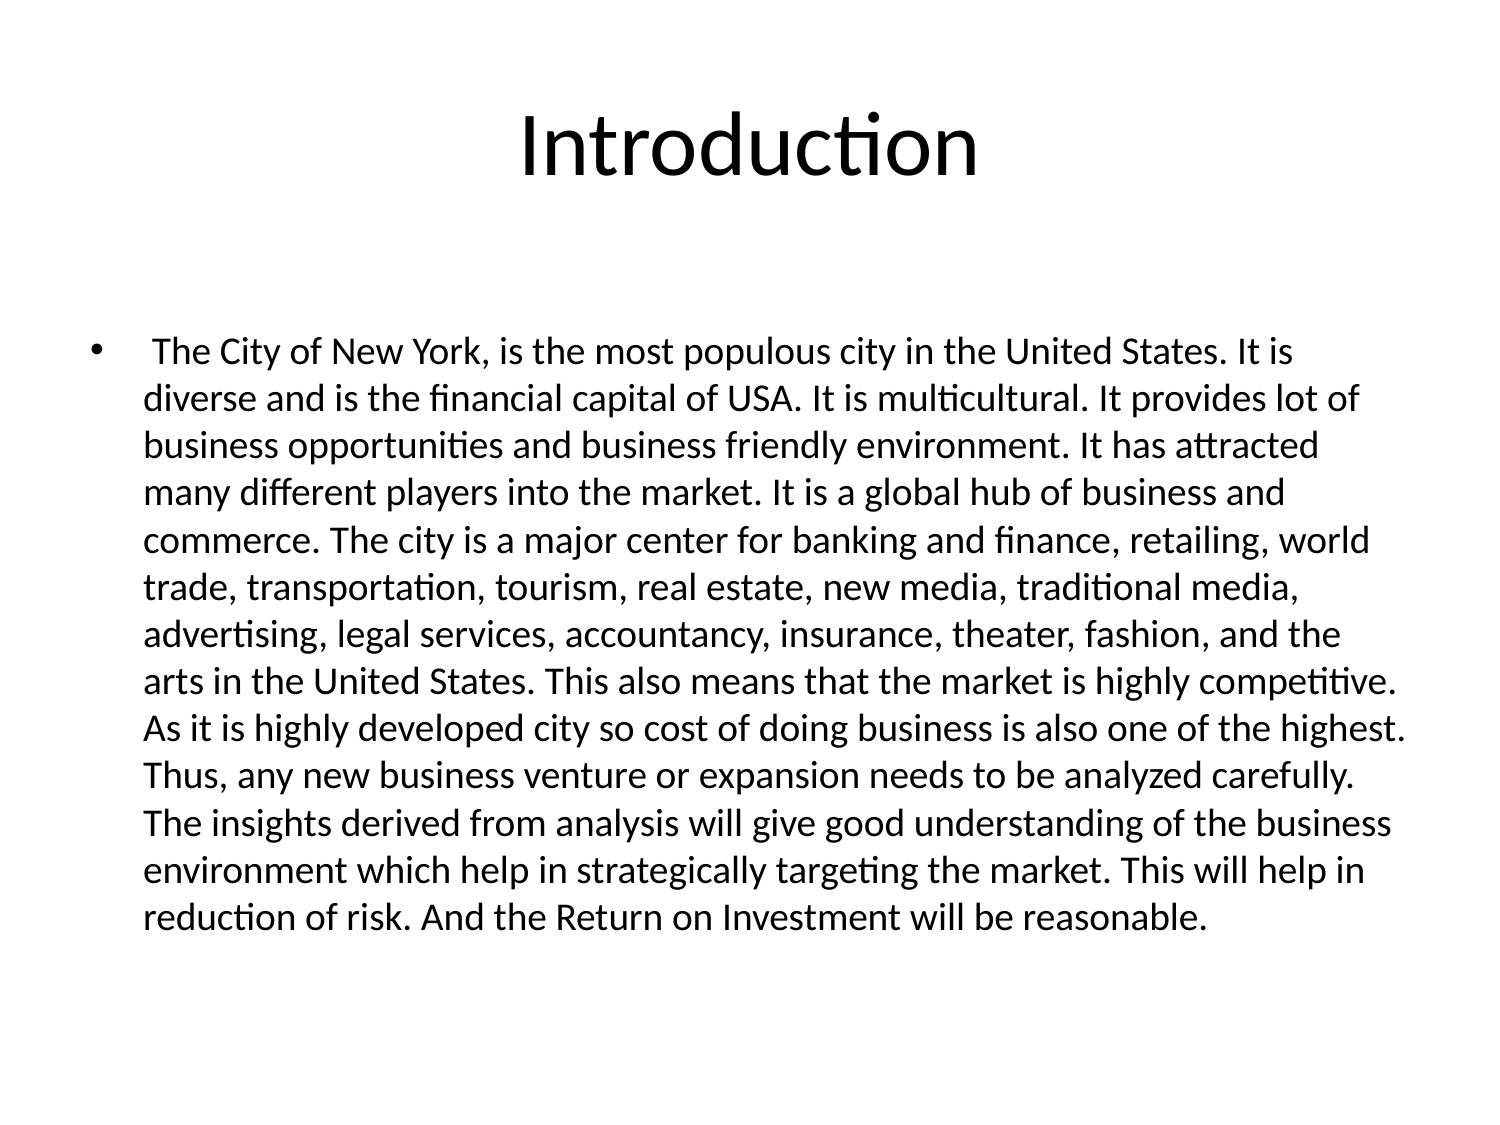

# Introduction

 The City of New York, is the most populous city in the United States. It is diverse and is the financial capital of USA. It is multicultural. It provides lot of business opportunities and business friendly environment. It has attracted many different players into the market. It is a global hub of business and commerce. The city is a major center for banking and finance, retailing, world trade, transportation, tourism, real estate, new media, traditional media, advertising, legal services, accountancy, insurance, theater, fashion, and the arts in the United States. This also means that the market is highly competitive. As it is highly developed city so cost of doing business is also one of the highest. Thus, any new business venture or expansion needs to be analyzed carefully. The insights derived from analysis will give good understanding of the business environment which help in strategically targeting the market. This will help in reduction of risk. And the Return on Investment will be reasonable.